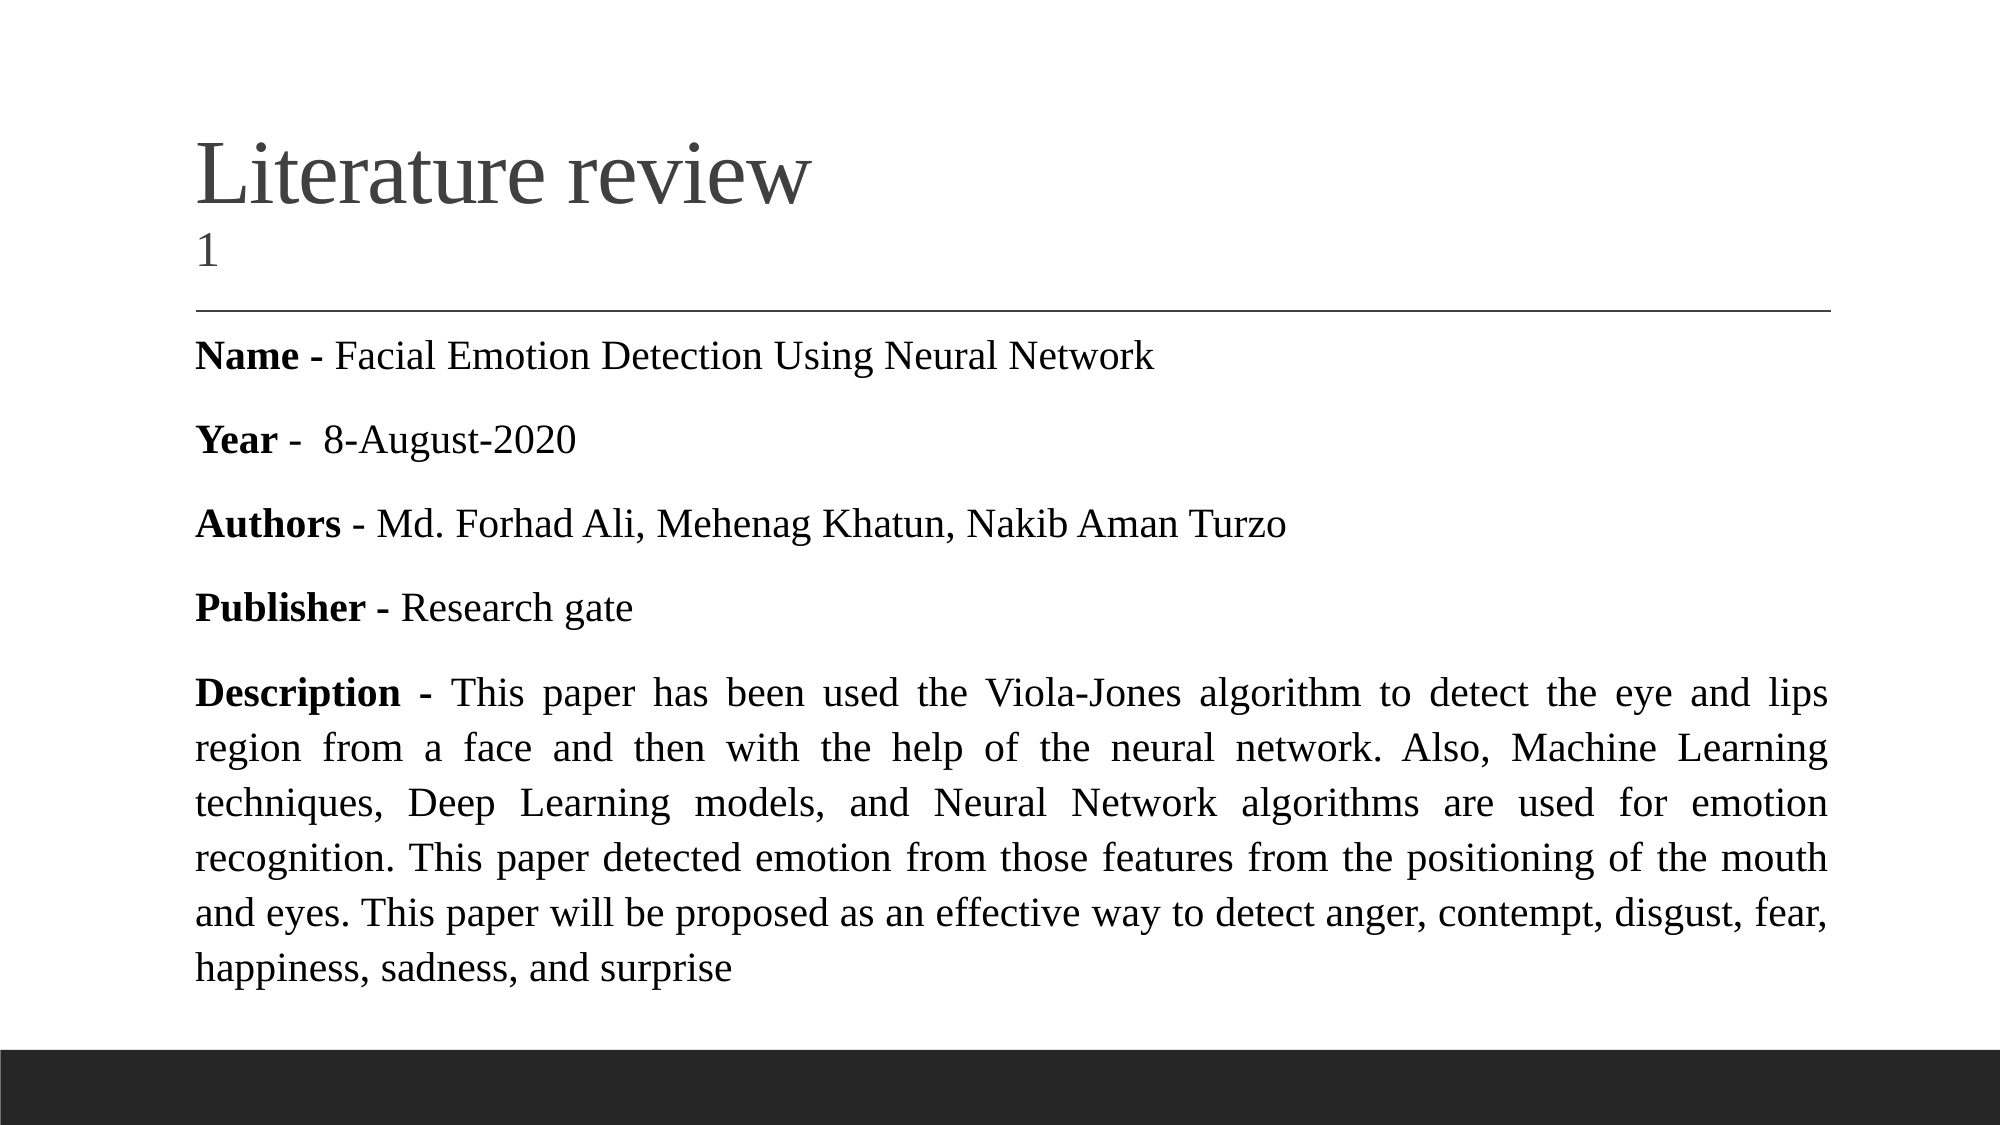

# Literature review 1
Name - Facial Emotion Detection Using Neural Network
Year -  8-August-2020
Authors - Md. Forhad Ali, Mehenag Khatun, Nakib Aman Turzo
Publisher - Research gate
Description - This paper has been used the Viola-Jones algorithm to detect the eye and lips region from a face and then with the help of the neural network. Also, Machine Learning techniques, Deep Learning models, and Neural Network algorithms are used for emotion recognition. This paper detected emotion from those features from the positioning of the mouth and eyes. This paper will be proposed as an effective way to detect anger, contempt, disgust, fear, happiness, sadness, and surprise